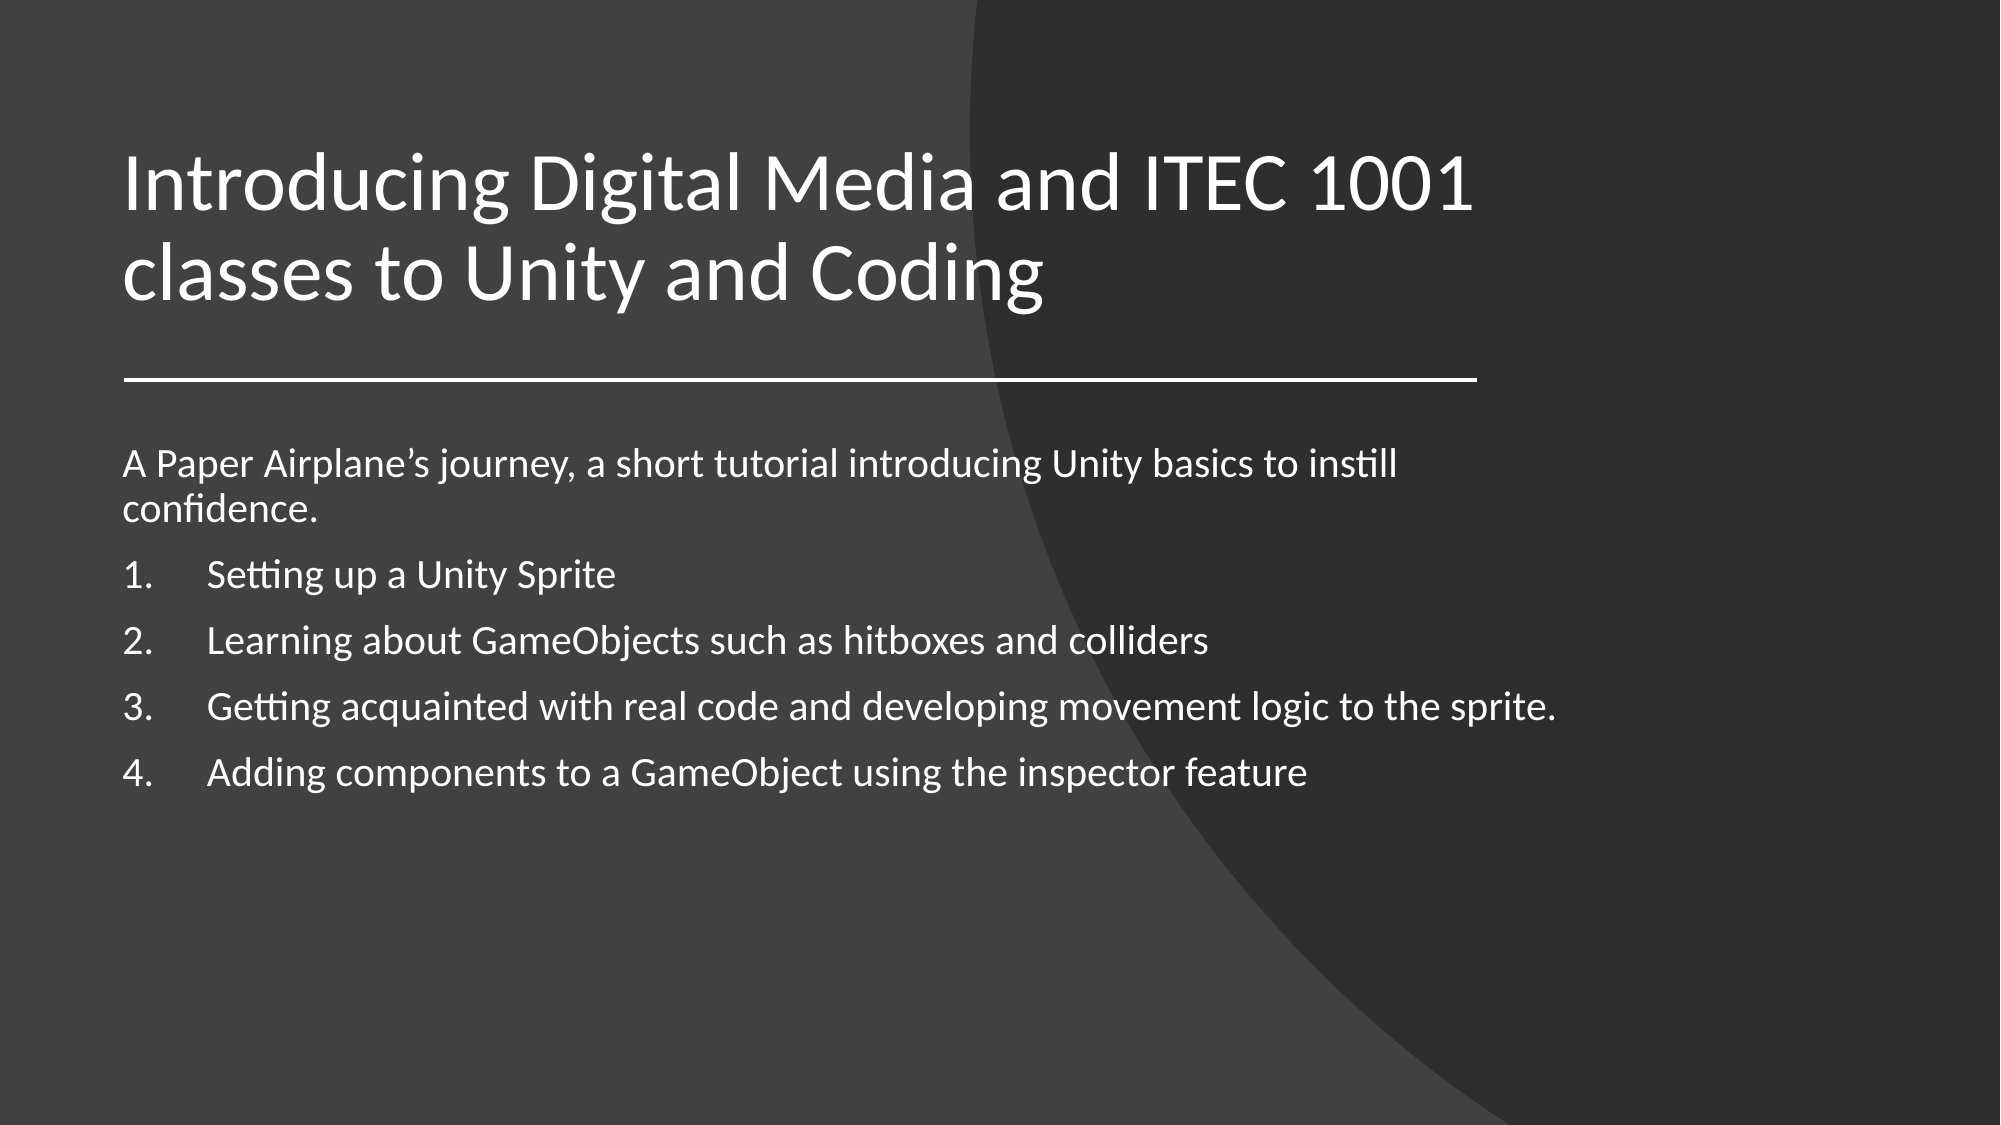

# Introducing Digital Media and ITEC 1001 classes to Unity and Coding
A Paper Airplane’s journey, a short tutorial introducing Unity basics to instill confidence.
Setting up a Unity Sprite
Learning about GameObjects such as hitboxes and colliders
Getting acquainted with real code and developing movement logic to the sprite.
Adding components to a GameObject using the inspector feature